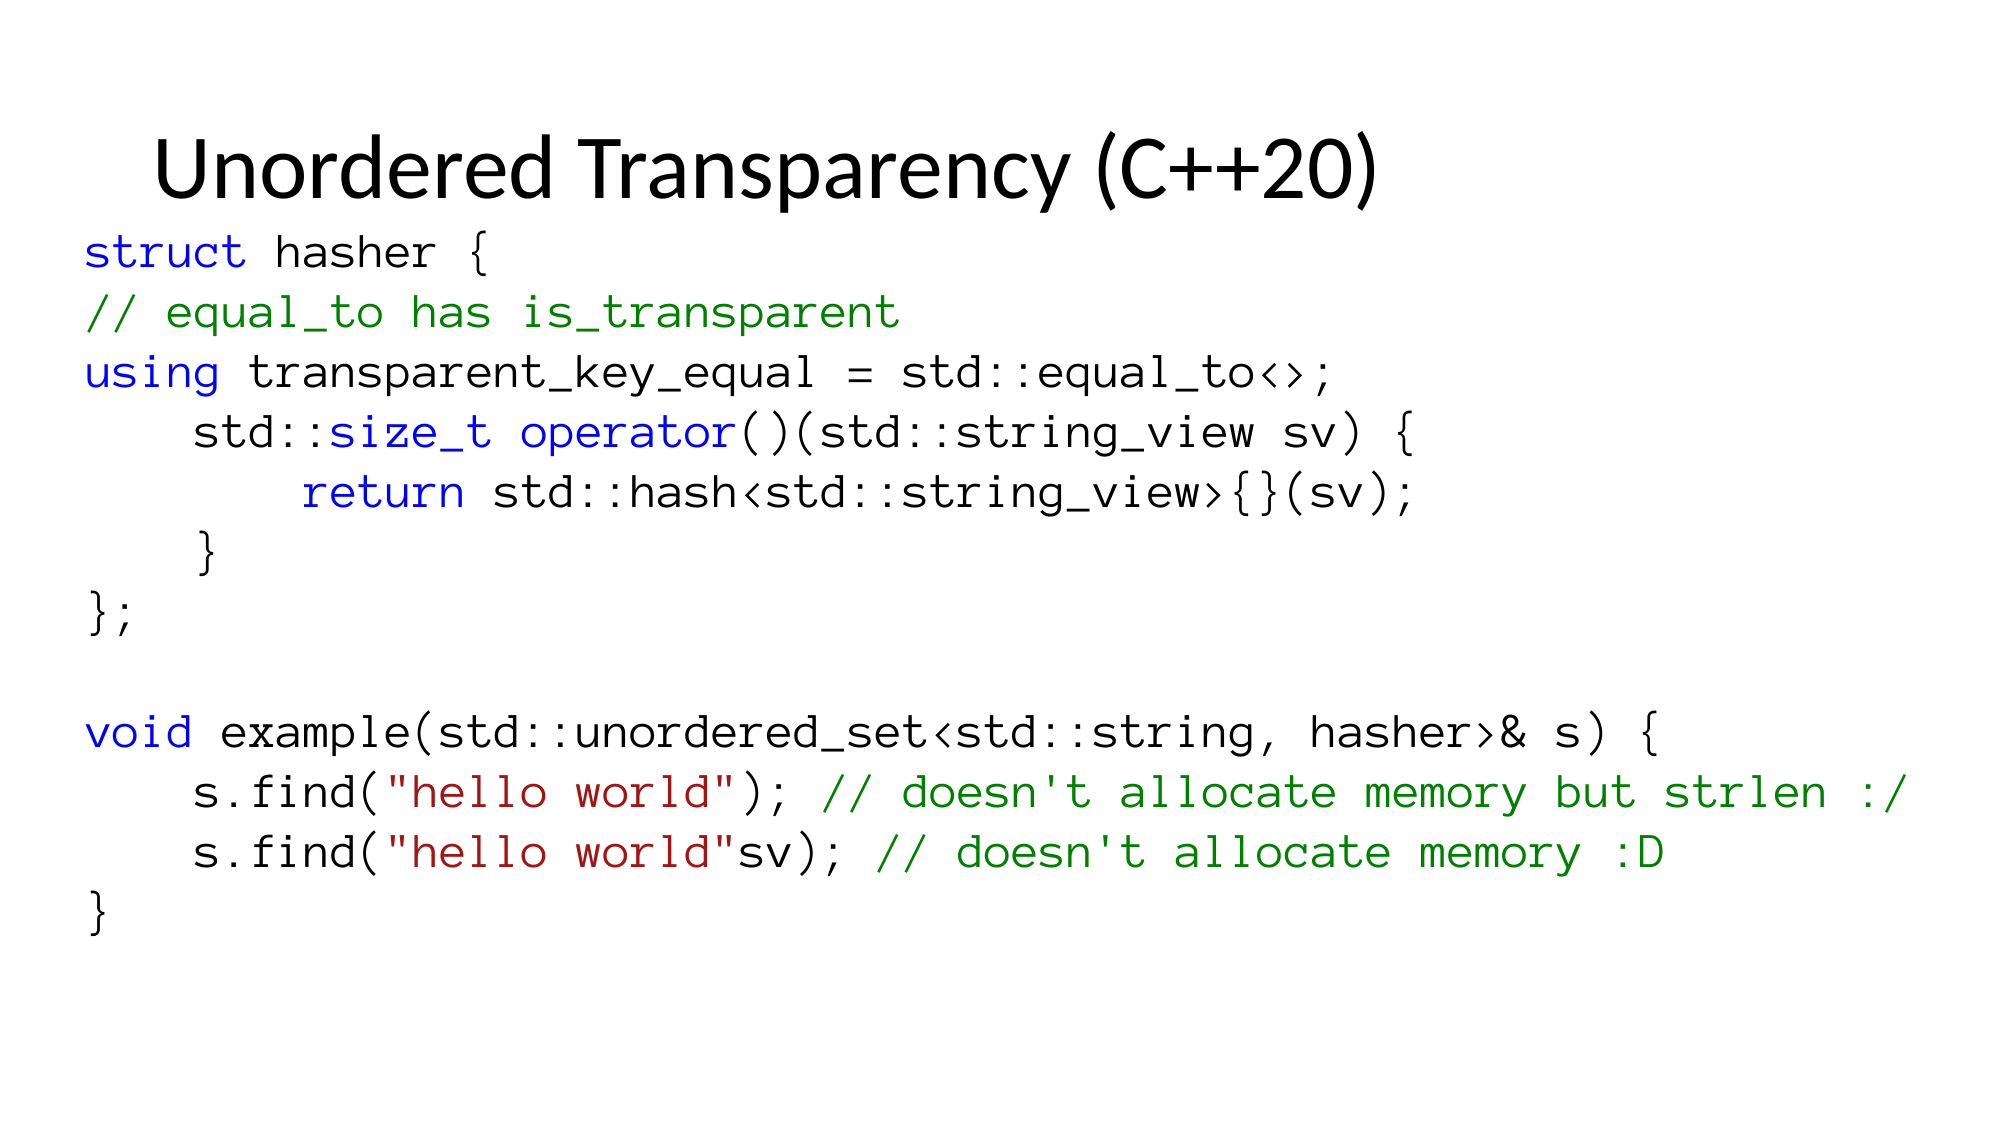

# Unordered Transparency (C++20)
struct hasher {
// equal_to has is_transparent
using transparent_key_equal = std::equal_to<>;
    std::size_t operator()(std::string_view sv) {
        return std::hash<std::string_view>{}(sv);
    }
};
void example(std::unordered_set<std::string, hasher>& s) {
    s.find("hello world"); // doesn't allocate memory but strlen :/
    s.find("hello world"sv); // doesn't allocate memory :D
}